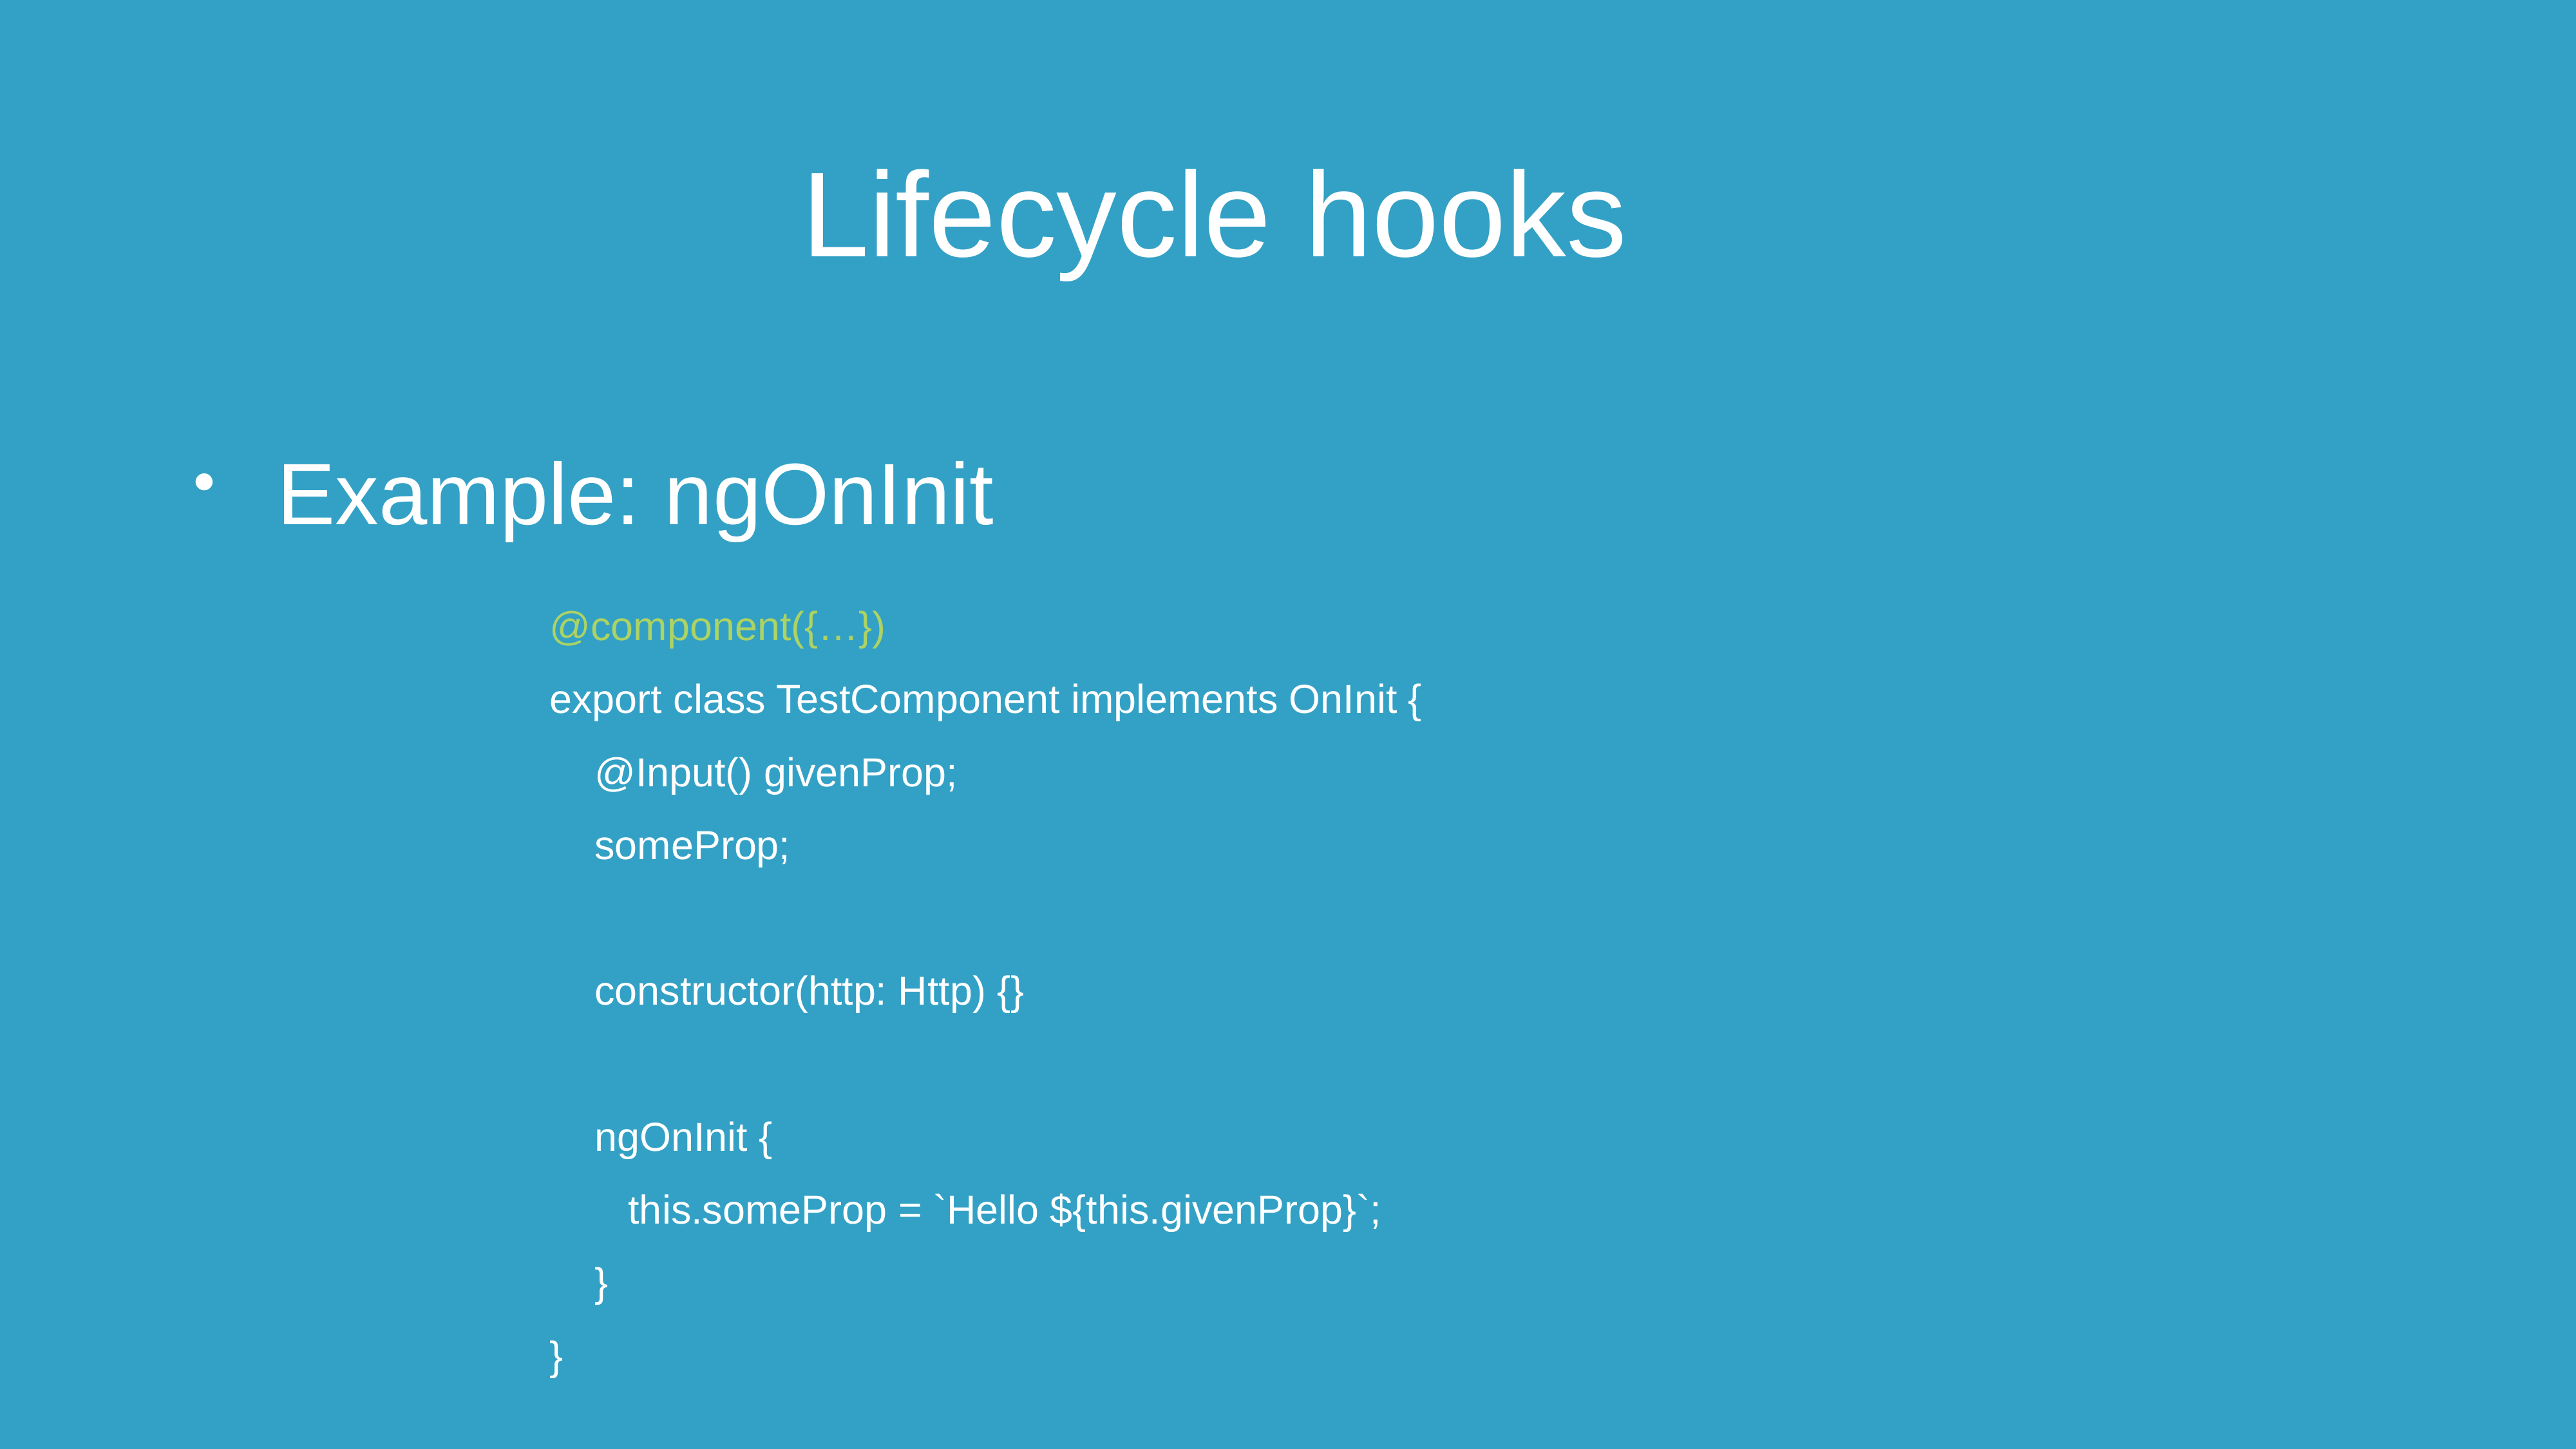

Lifecycle hooks
Example: ngOnInit
@component({…})
export class TestComponent implements OnInit {
@Input() givenProp;
someProp;

constructor(http: Http) {}

ngOnInit {
this.someProp = `Hello ${this.givenProp}`;
}
}